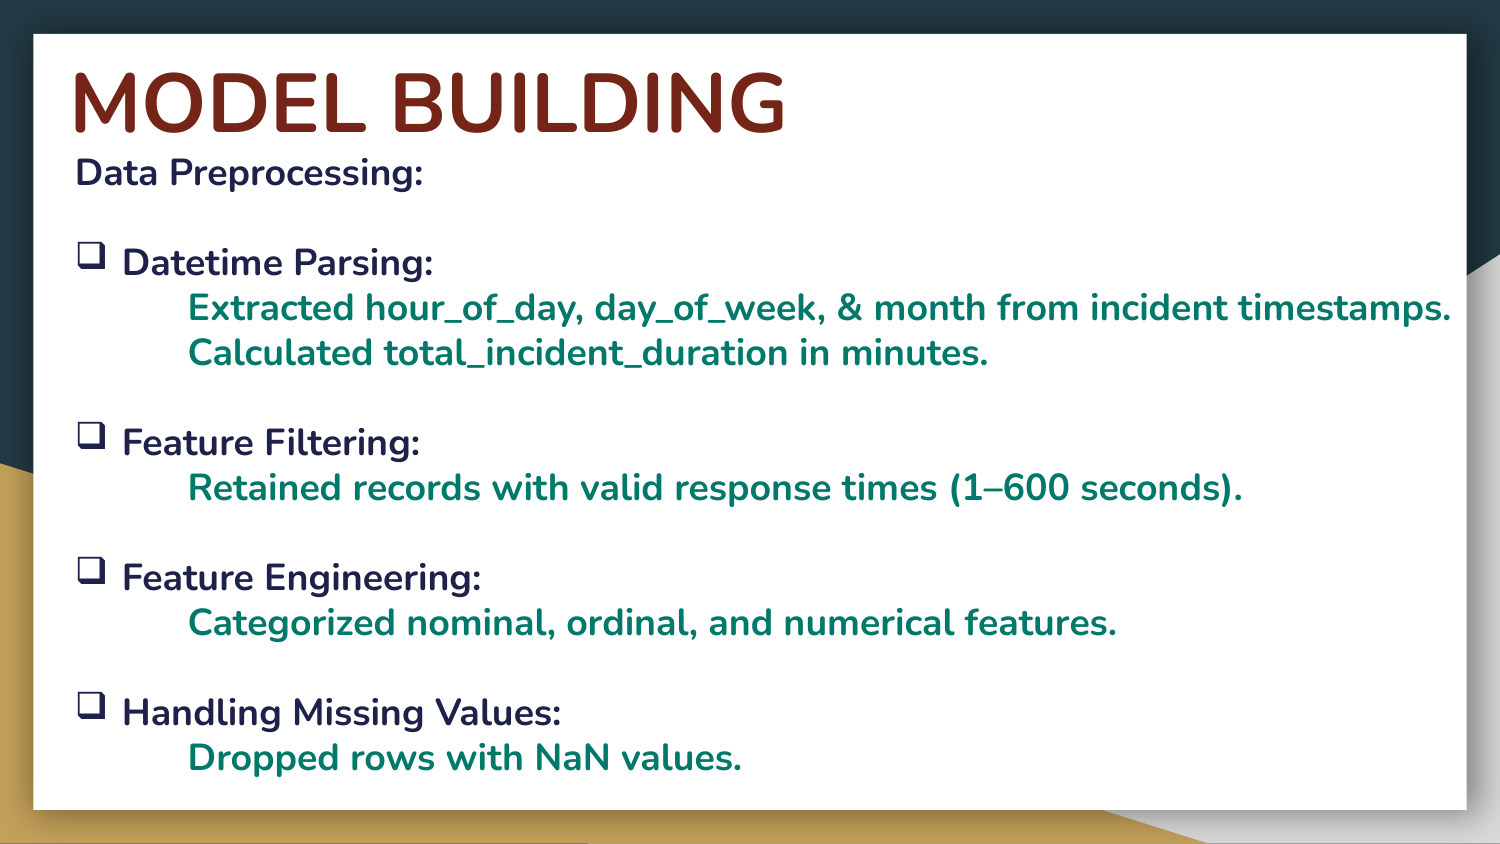

# MODEL BUILDING
Data Preprocessing:

Datetime Parsing:
           Extracted hour_of_day, day_of_week, & month from incident timestamps.
           Calculated total_incident_duration in minutes.

Feature Filtering:
           Retained records with valid response times (1–600 seconds).

Feature Engineering:
           Categorized nominal, ordinal, and numerical features.

Handling Missing Values:
           Dropped rows with NaN values.